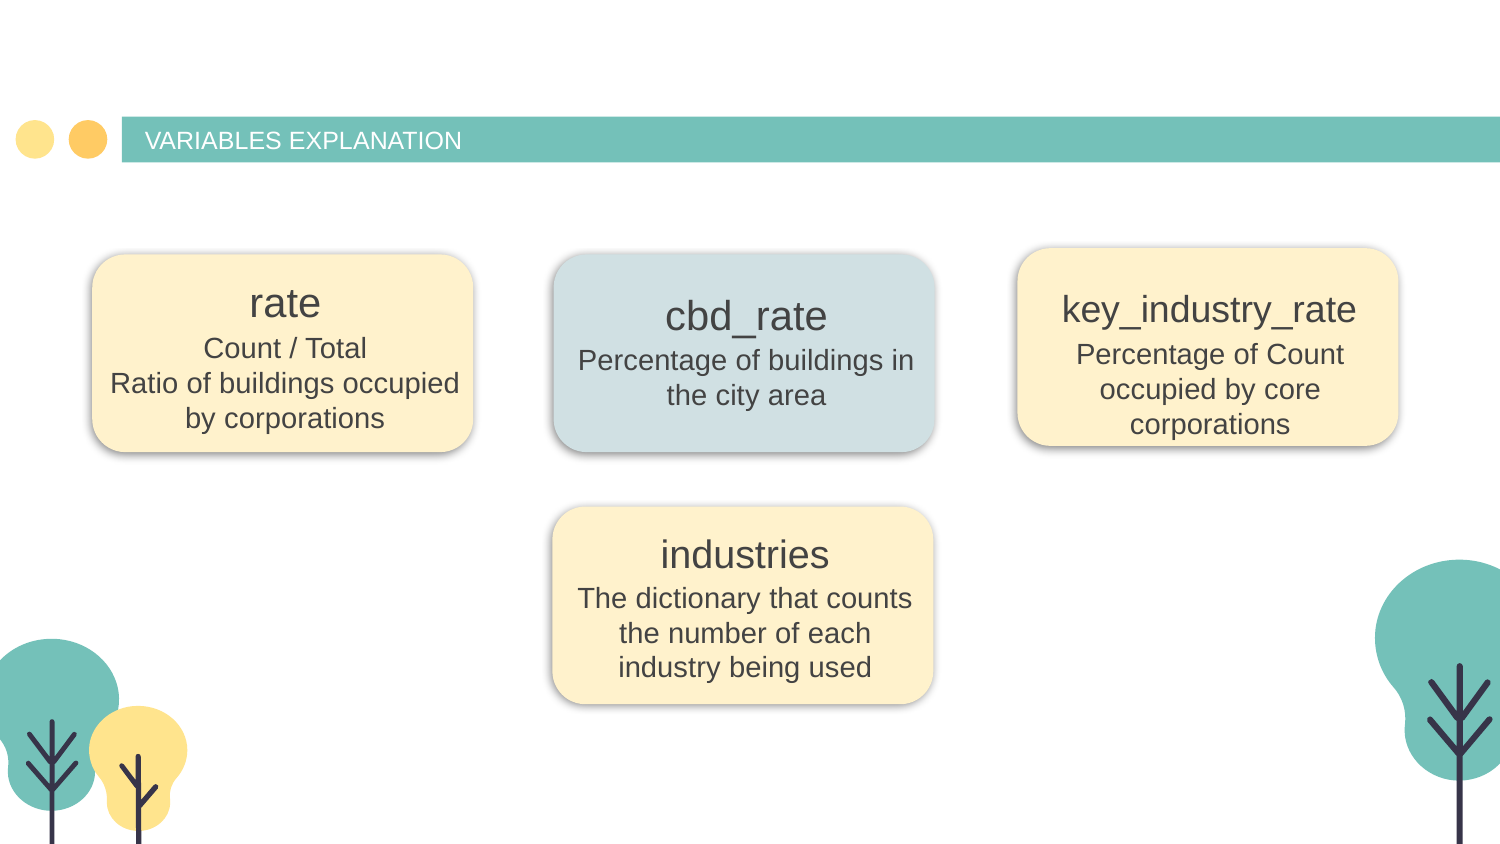

VARIABLES EXPLANATION

rate
key_industry_rate
cbd_rate
Count / Total
Ratio of buildings occupied by corporations
Percentage of Count occupied by core corporations
Percentage of buildings in the city area

industries

The dictionary that counts the number of each industry being used